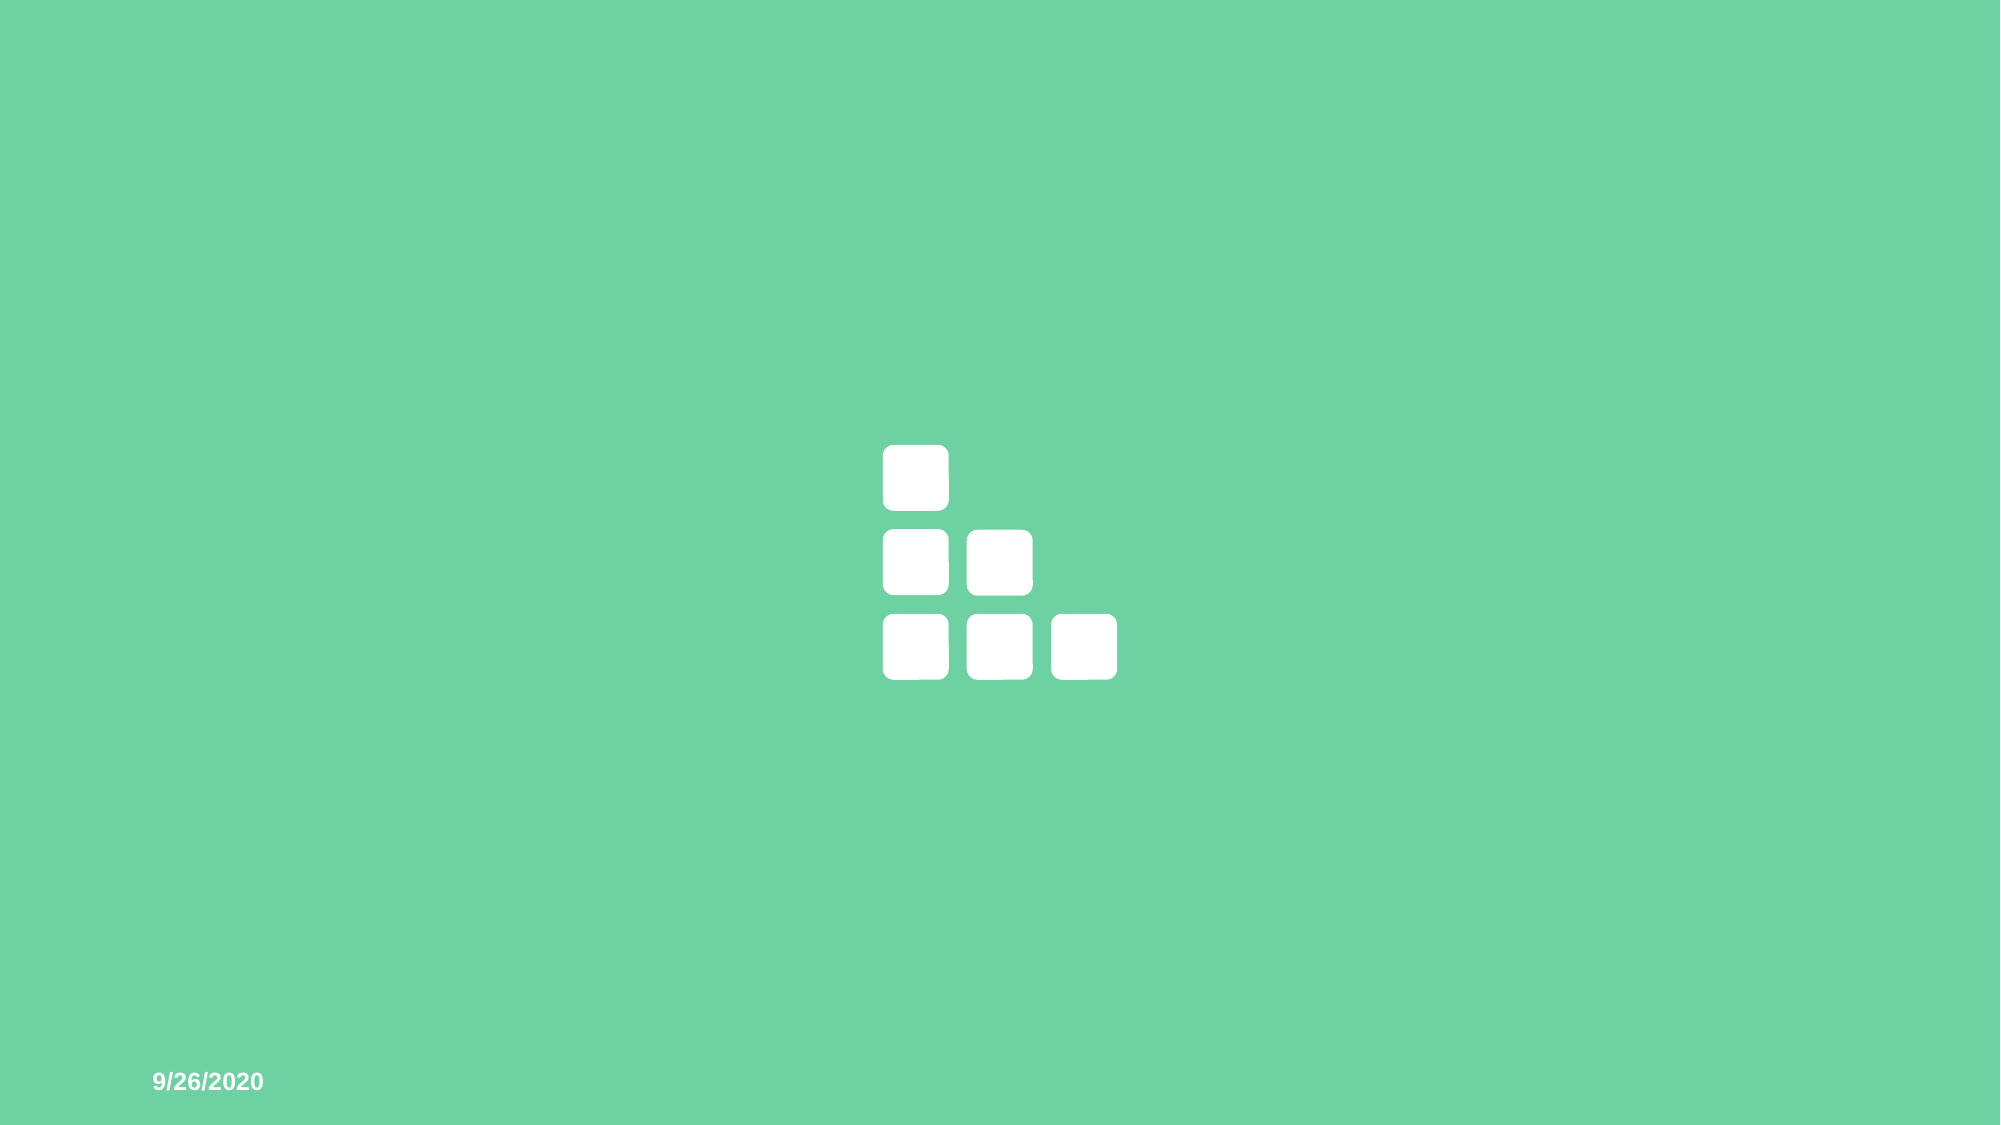

9/26/2020
CS 410 – Team Yellow – Load.In – Feasibility
38